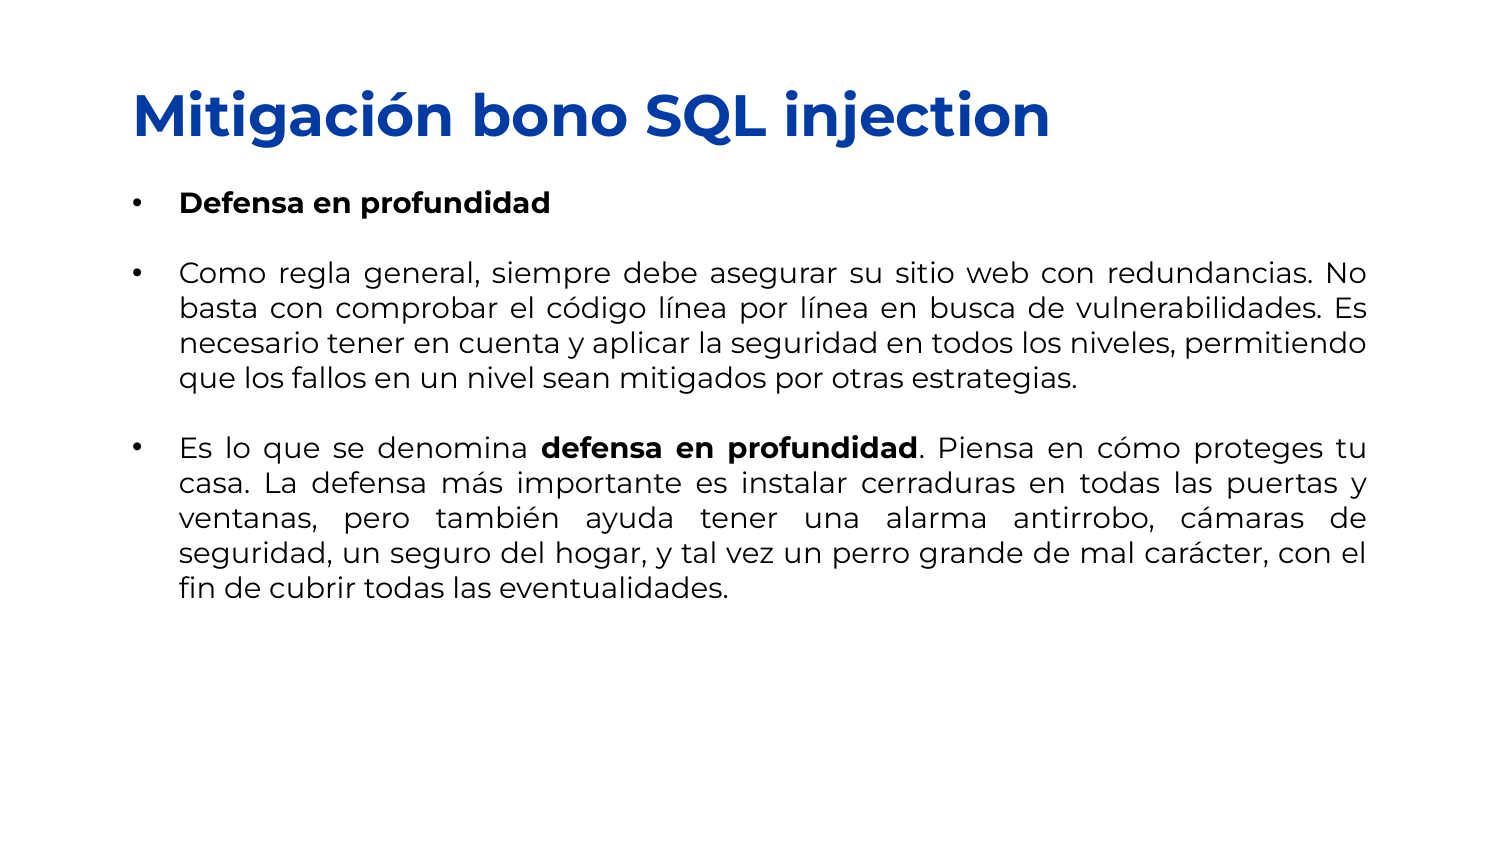

# Mitigación bono SQL injection
Defensa en profundidad

Como regla general, siempre debe asegurar su sitio web con redundancias. No basta con comprobar el código línea por línea en busca de vulnerabilidades. Es necesario tener en cuenta y aplicar la seguridad en todos los niveles, permitiendo que los fallos en un nivel sean mitigados por otras estrategias.

Es lo que se denomina defensa en profundidad. Piensa en cómo proteges tu casa. La defensa más importante es instalar cerraduras en todas las puertas y ventanas, pero también ayuda tener una alarma antirrobo, cámaras de seguridad, un seguro del hogar, y tal vez un perro grande de mal carácter, con el fin de cubrir todas las eventualidades.